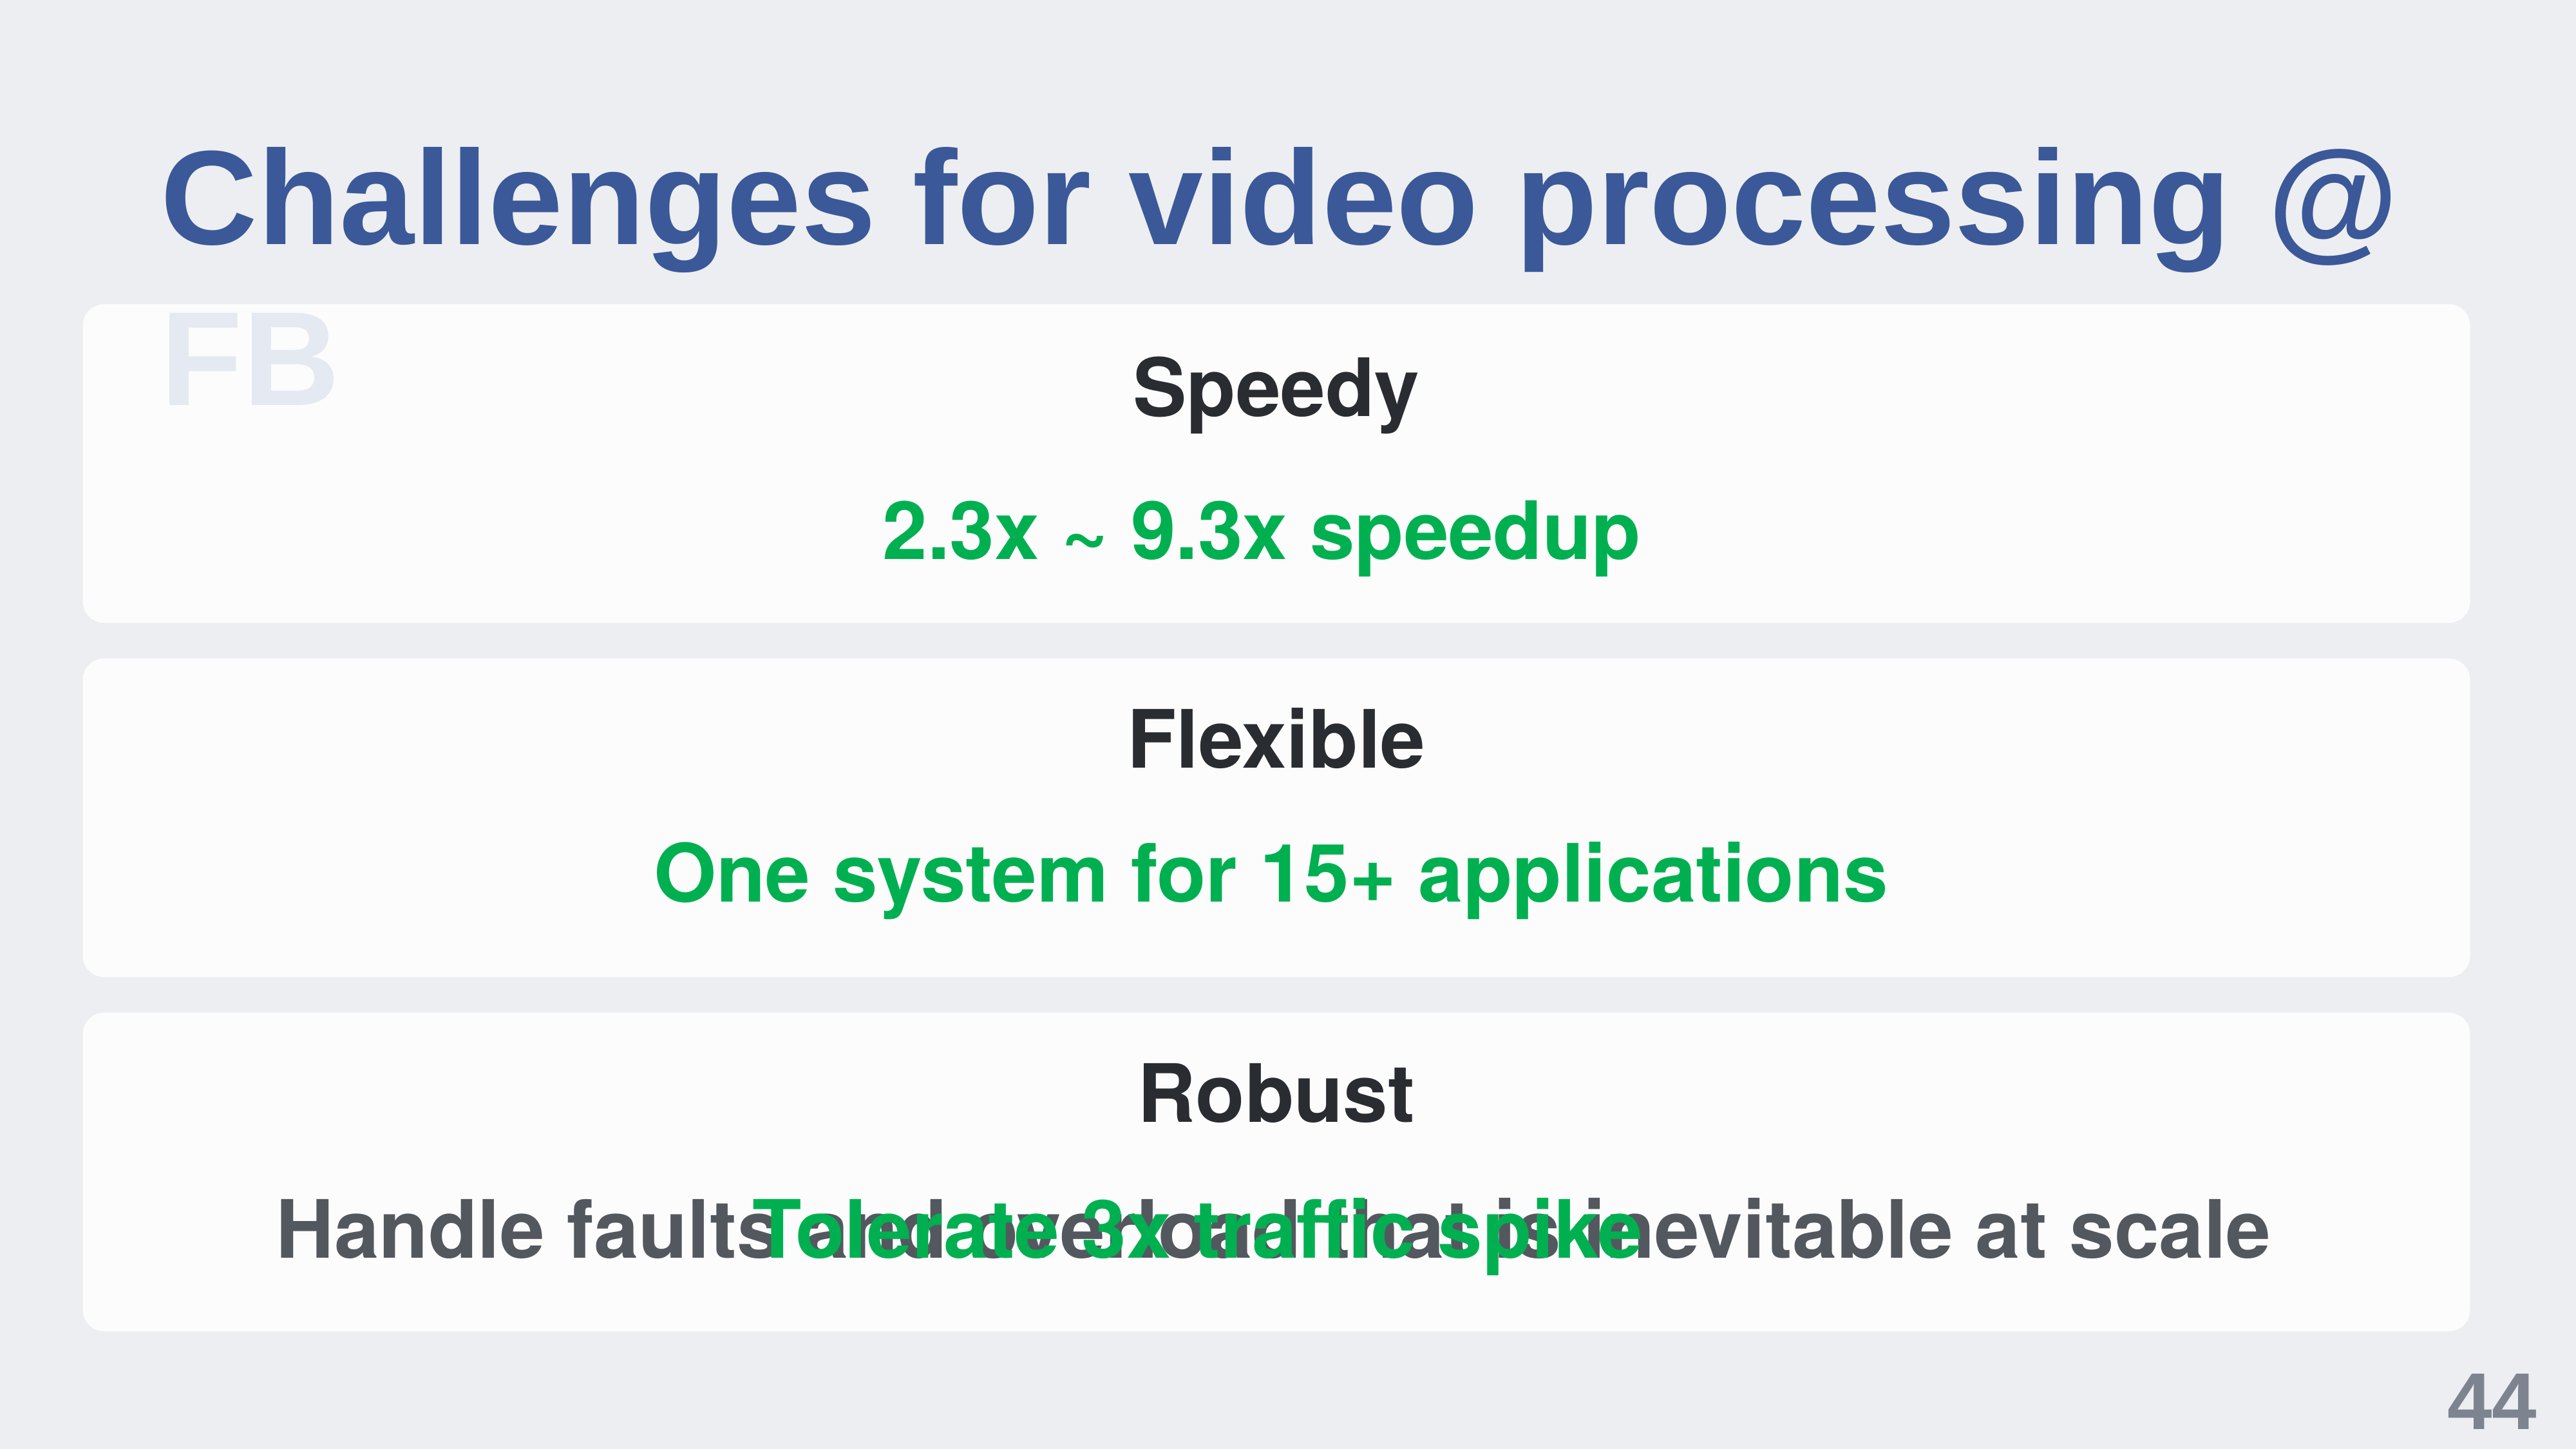

# Challenges for video processing @ FB

Speedy
2.3x ~ 9.3x speedup

Flexible
One system for 15+ applications

Robust
Tolerate 3x traffic spike
Handle faults and overload that is inevitable at scale
44